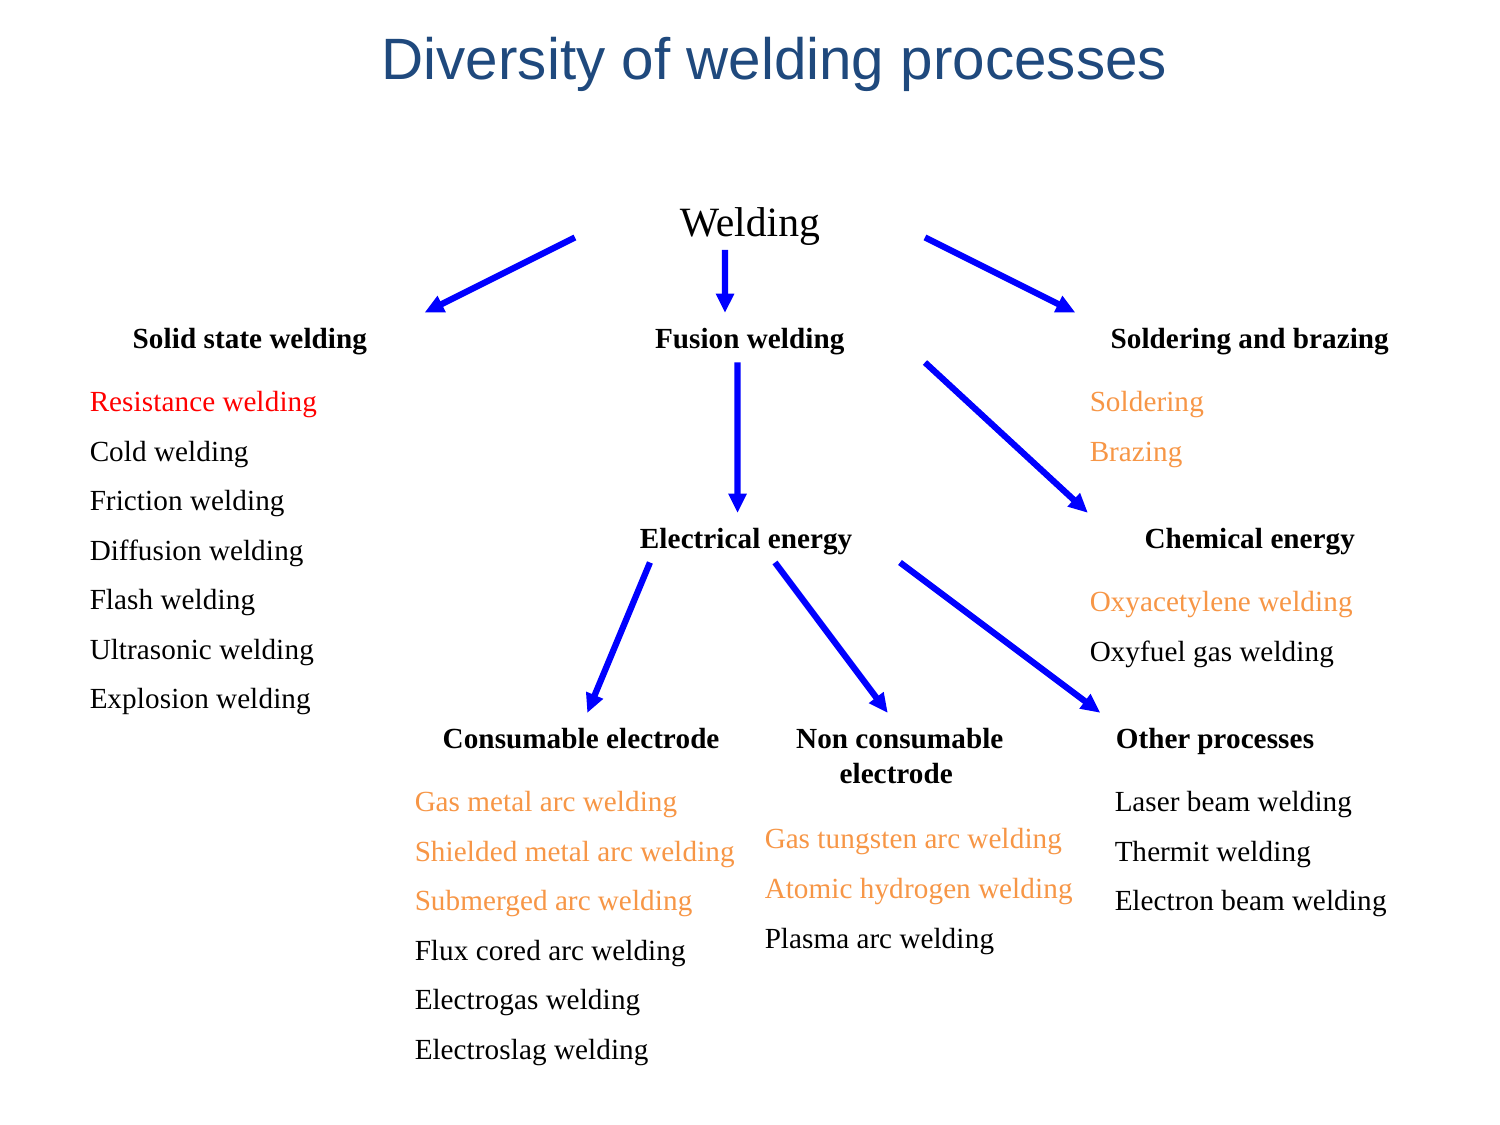

Diversity of welding processes
Welding

Solid state welding
Fusion welding
Soldering and brazing

Resistance welding
Cold welding
Friction welding
Diffusion welding
Flash welding
Ultrasonic welding
Explosion welding

Soldering
Brazing
Electrical energy
Chemical energy

Oxyacetylene welding
Oxyfuel gas welding
Consumable electrode
Non consumable electrode
Other processes
Gas metal arc welding
Shielded metal arc welding
Submerged arc welding
Flux cored arc welding
Electrogas welding
Electroslag welding
Laser beam welding
Thermit welding
Electron beam welding
Gas tungsten arc welding
Atomic hydrogen welding
Plasma arc welding